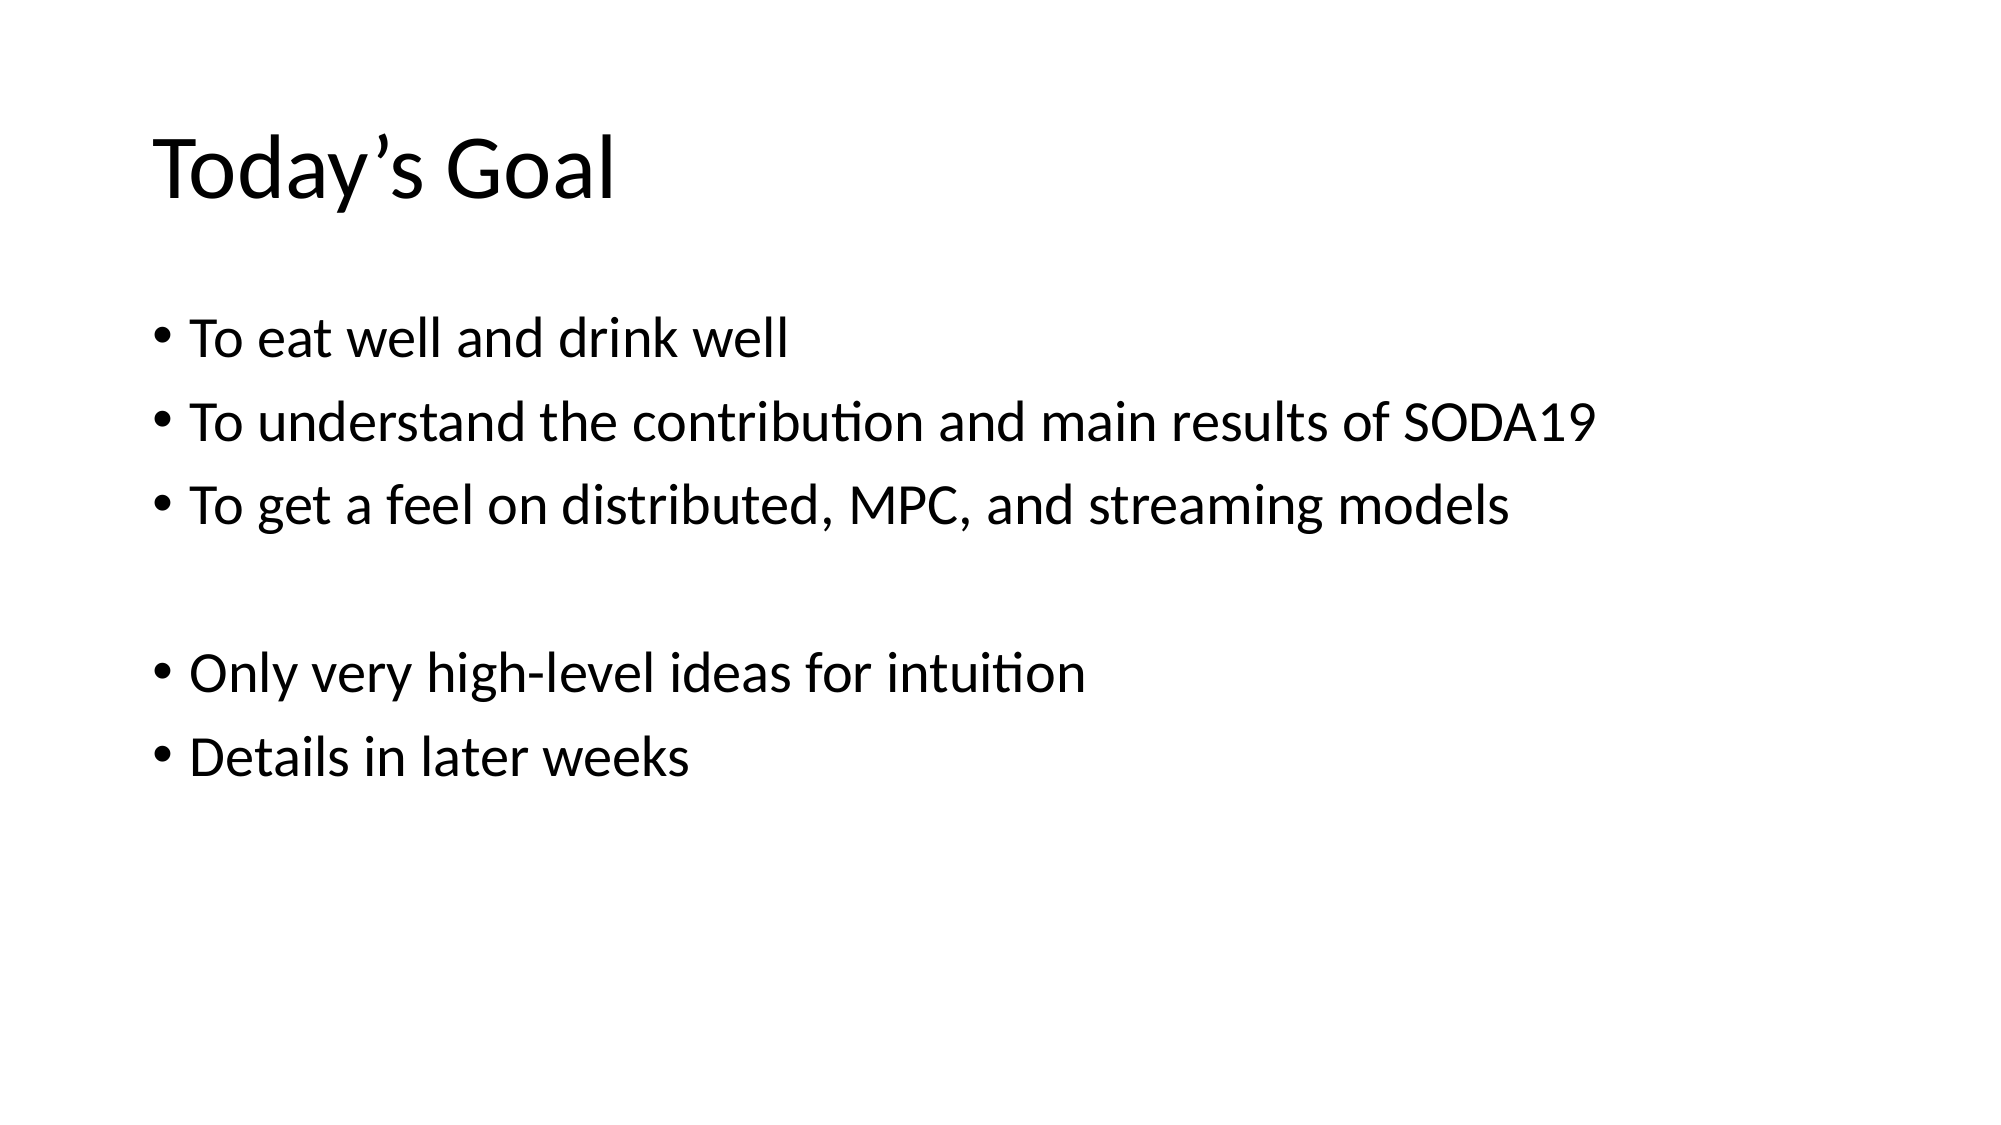

# Today’s Goal
To eat well and drink well
To understand the contribution and main results of SODA19
To get a feel on distributed, MPC, and streaming models

Only very high-level ideas for intuition
Details in later weeks